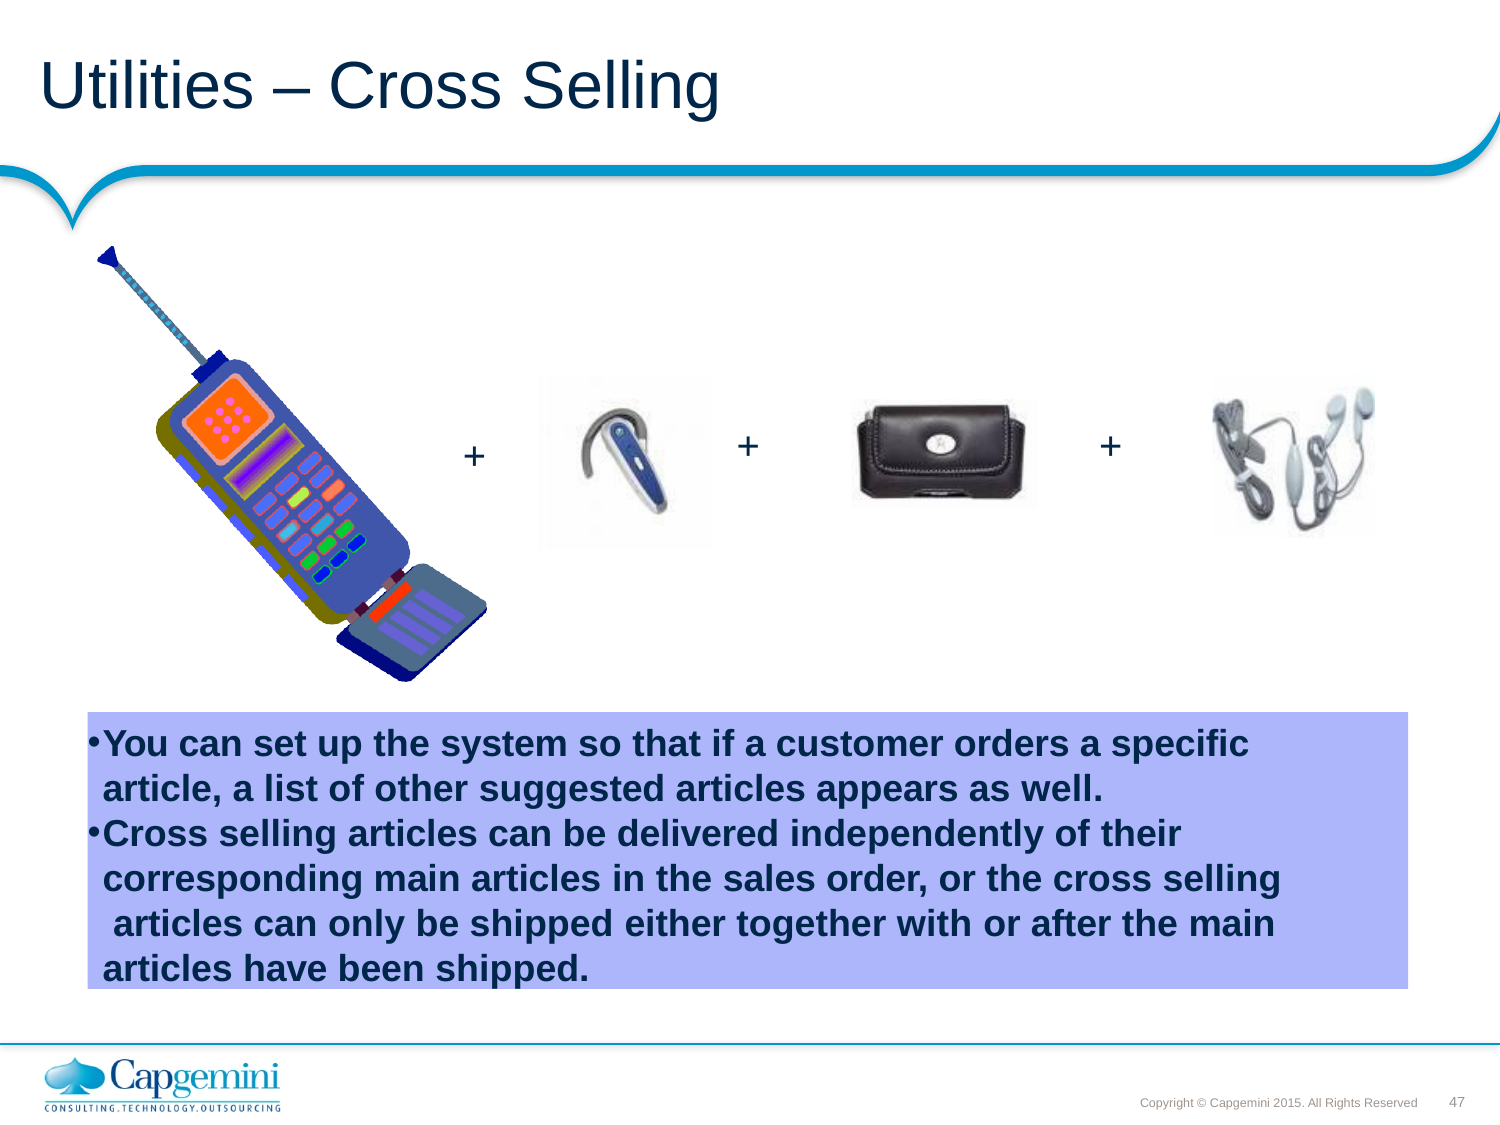

# Utilities – Cross Selling

+
+
+
You can set up the system so that if a customer orders a specific  article, a list of other suggested articles appears as well.
Cross selling articles can be delivered independently of their  corresponding main articles in the sales order, or the cross selling  articles can only be shipped either together with or after the main  articles have been shipped.